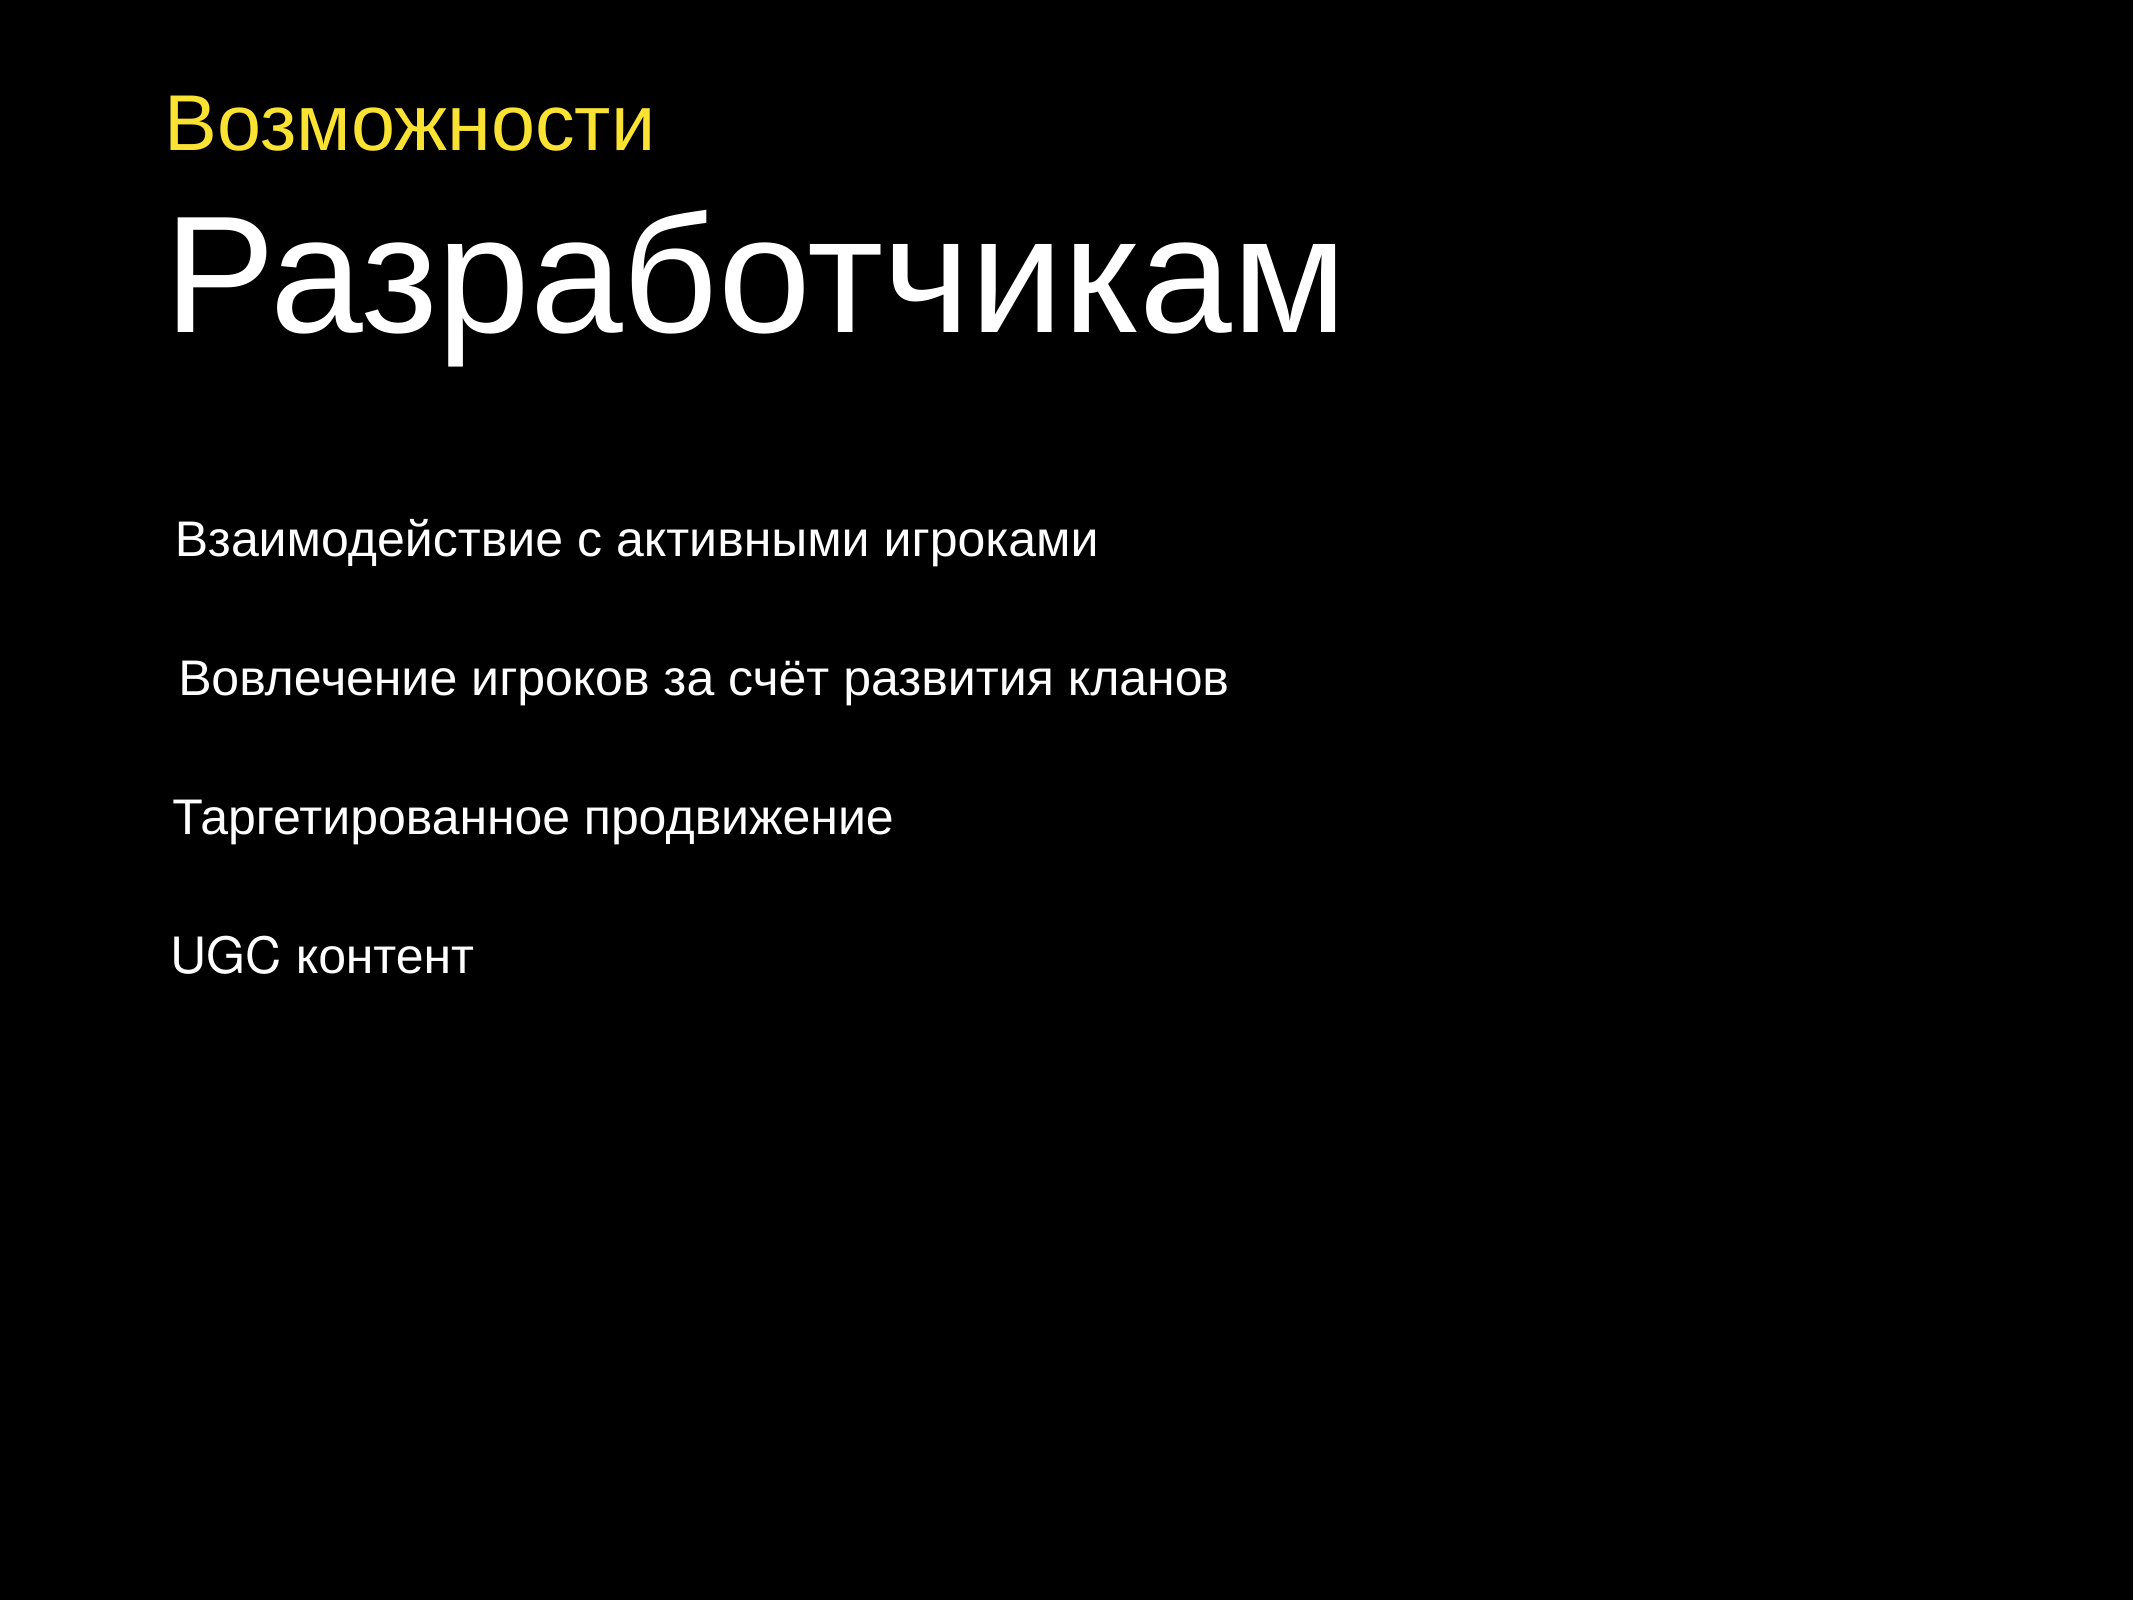

# Возможности Разработчикам
Взаимодействие с активными игроками
Вовлечение игроков за счёт развития кланов
Таргетированное продвижение
UGC контент